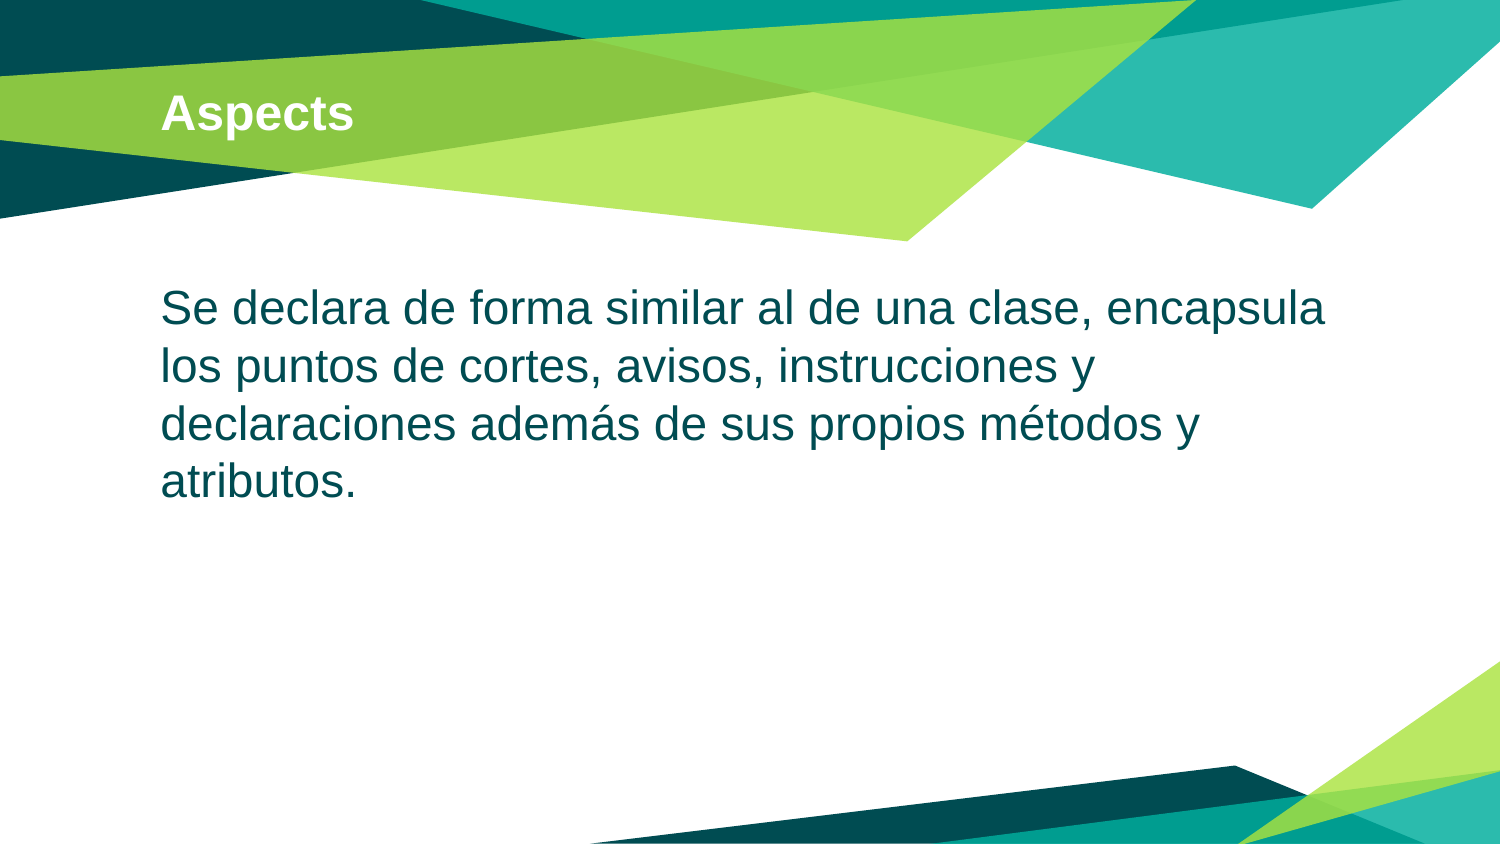

# Aspects
Se declara de forma similar al de una clase, encapsula los puntos de cortes, avisos, instrucciones y declaraciones además de sus propios métodos y atributos.